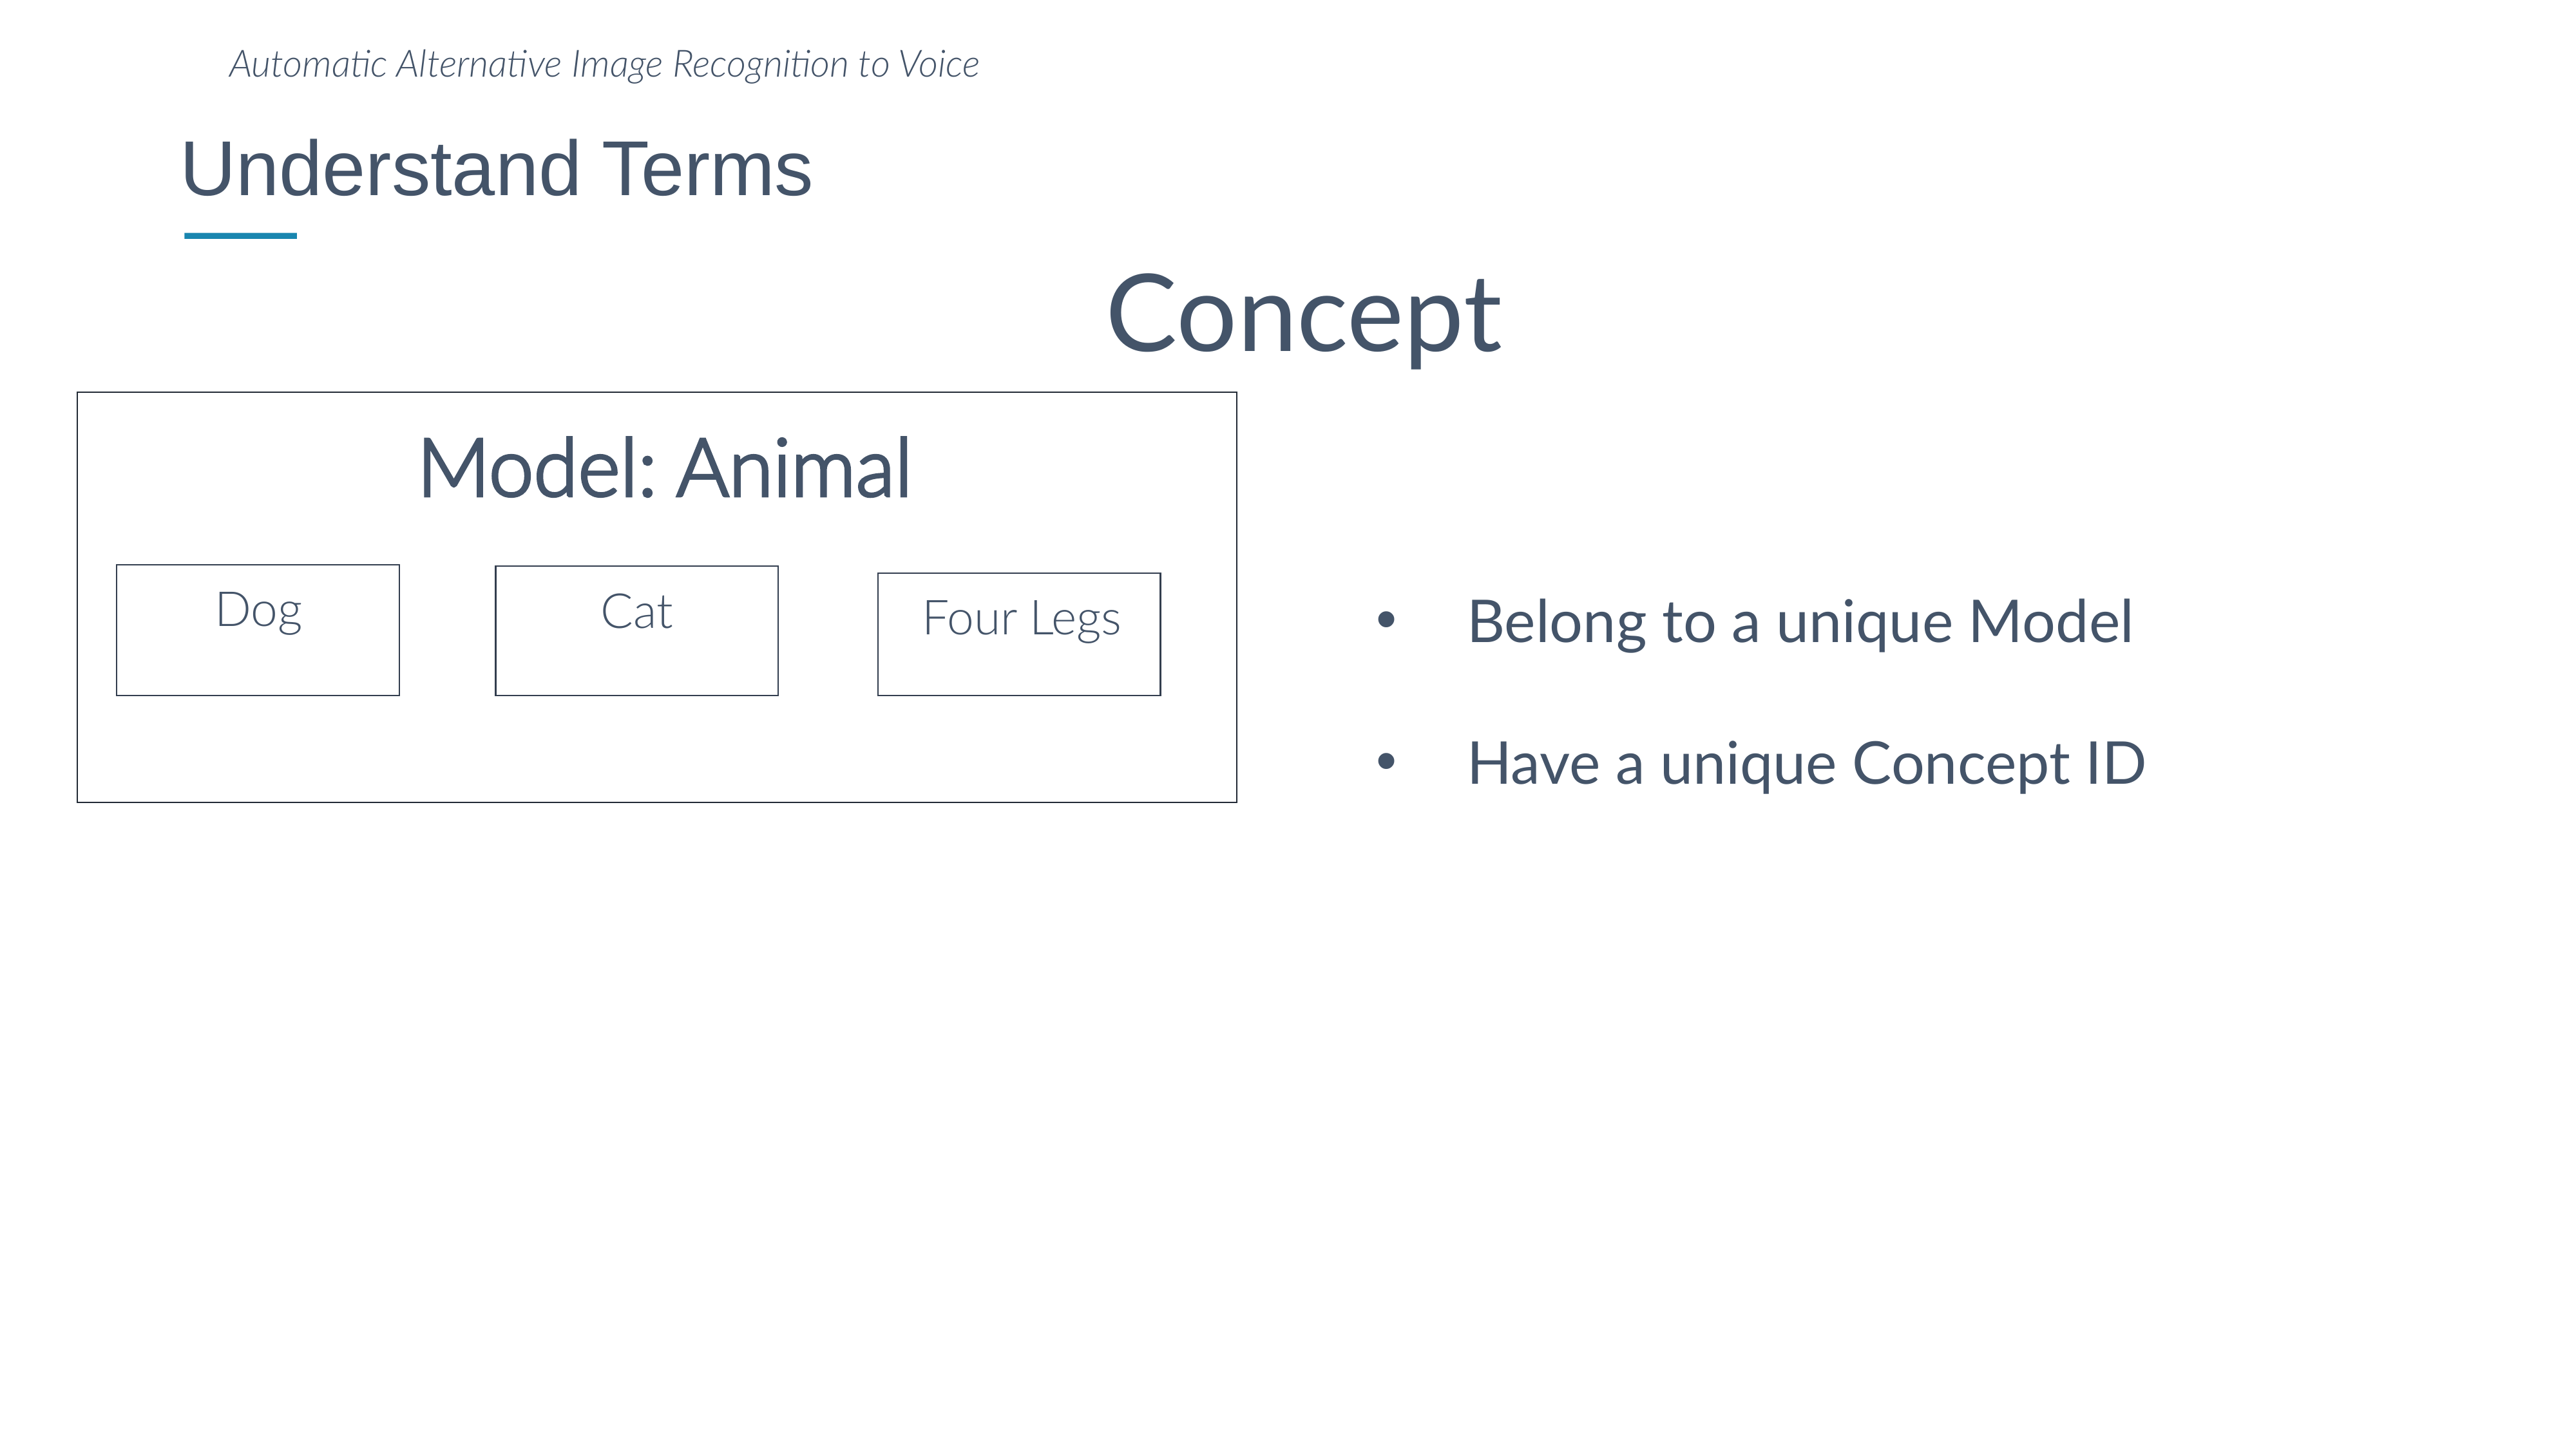

Automatic Alternative Image Recognition to Voice
Understand Terms

Concept

Model: Animal
Belong to a unique Model
Have a unique Concept ID

Dog

Cat
Four Legs